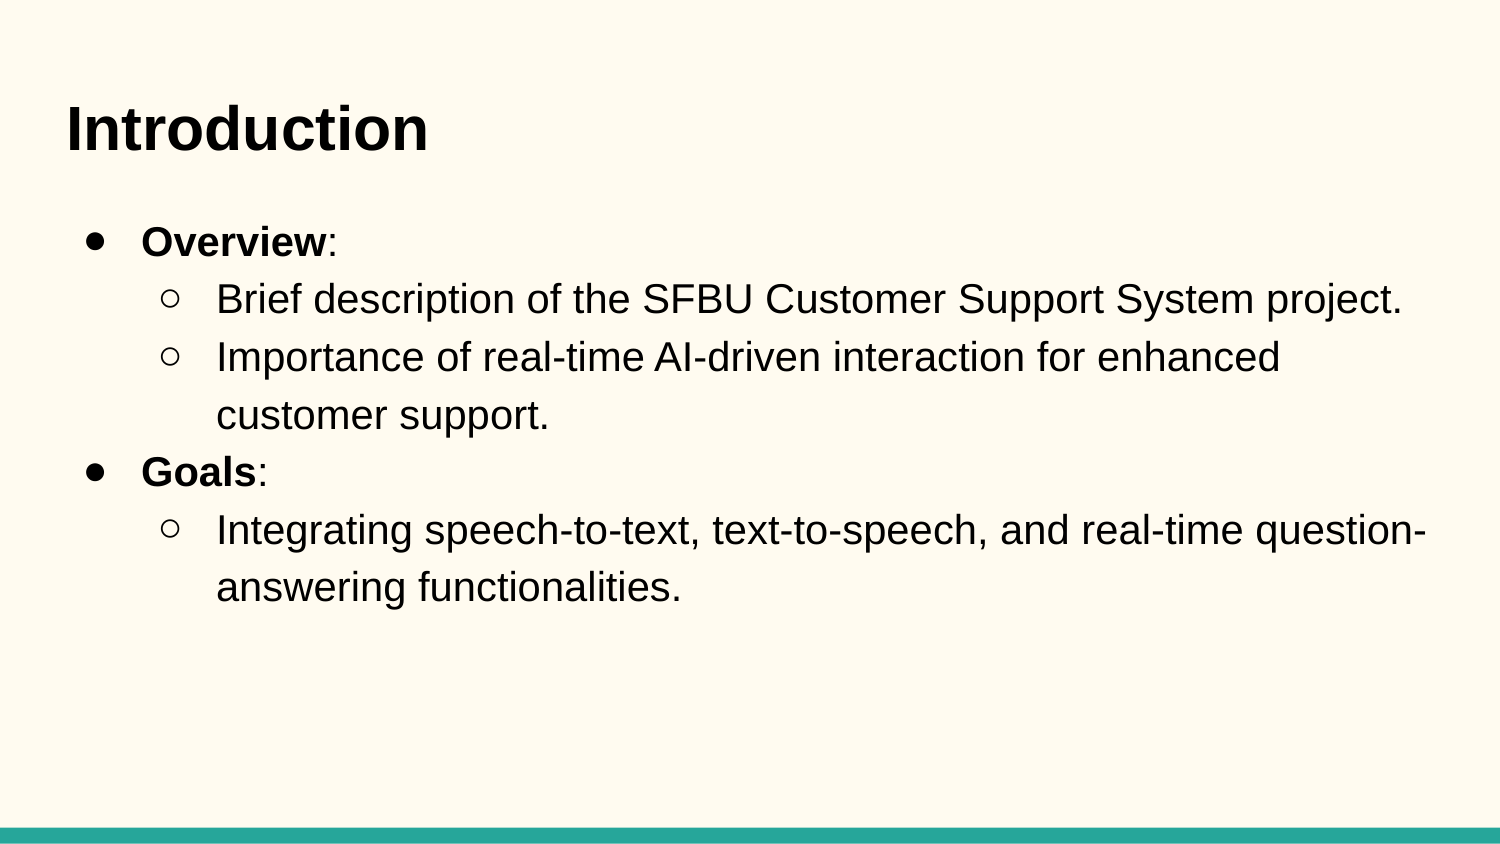

# Introduction
Overview:
Brief description of the SFBU Customer Support System project.
Importance of real-time AI-driven interaction for enhanced customer support.
Goals:
Integrating speech-to-text, text-to-speech, and real-time question-answering functionalities.